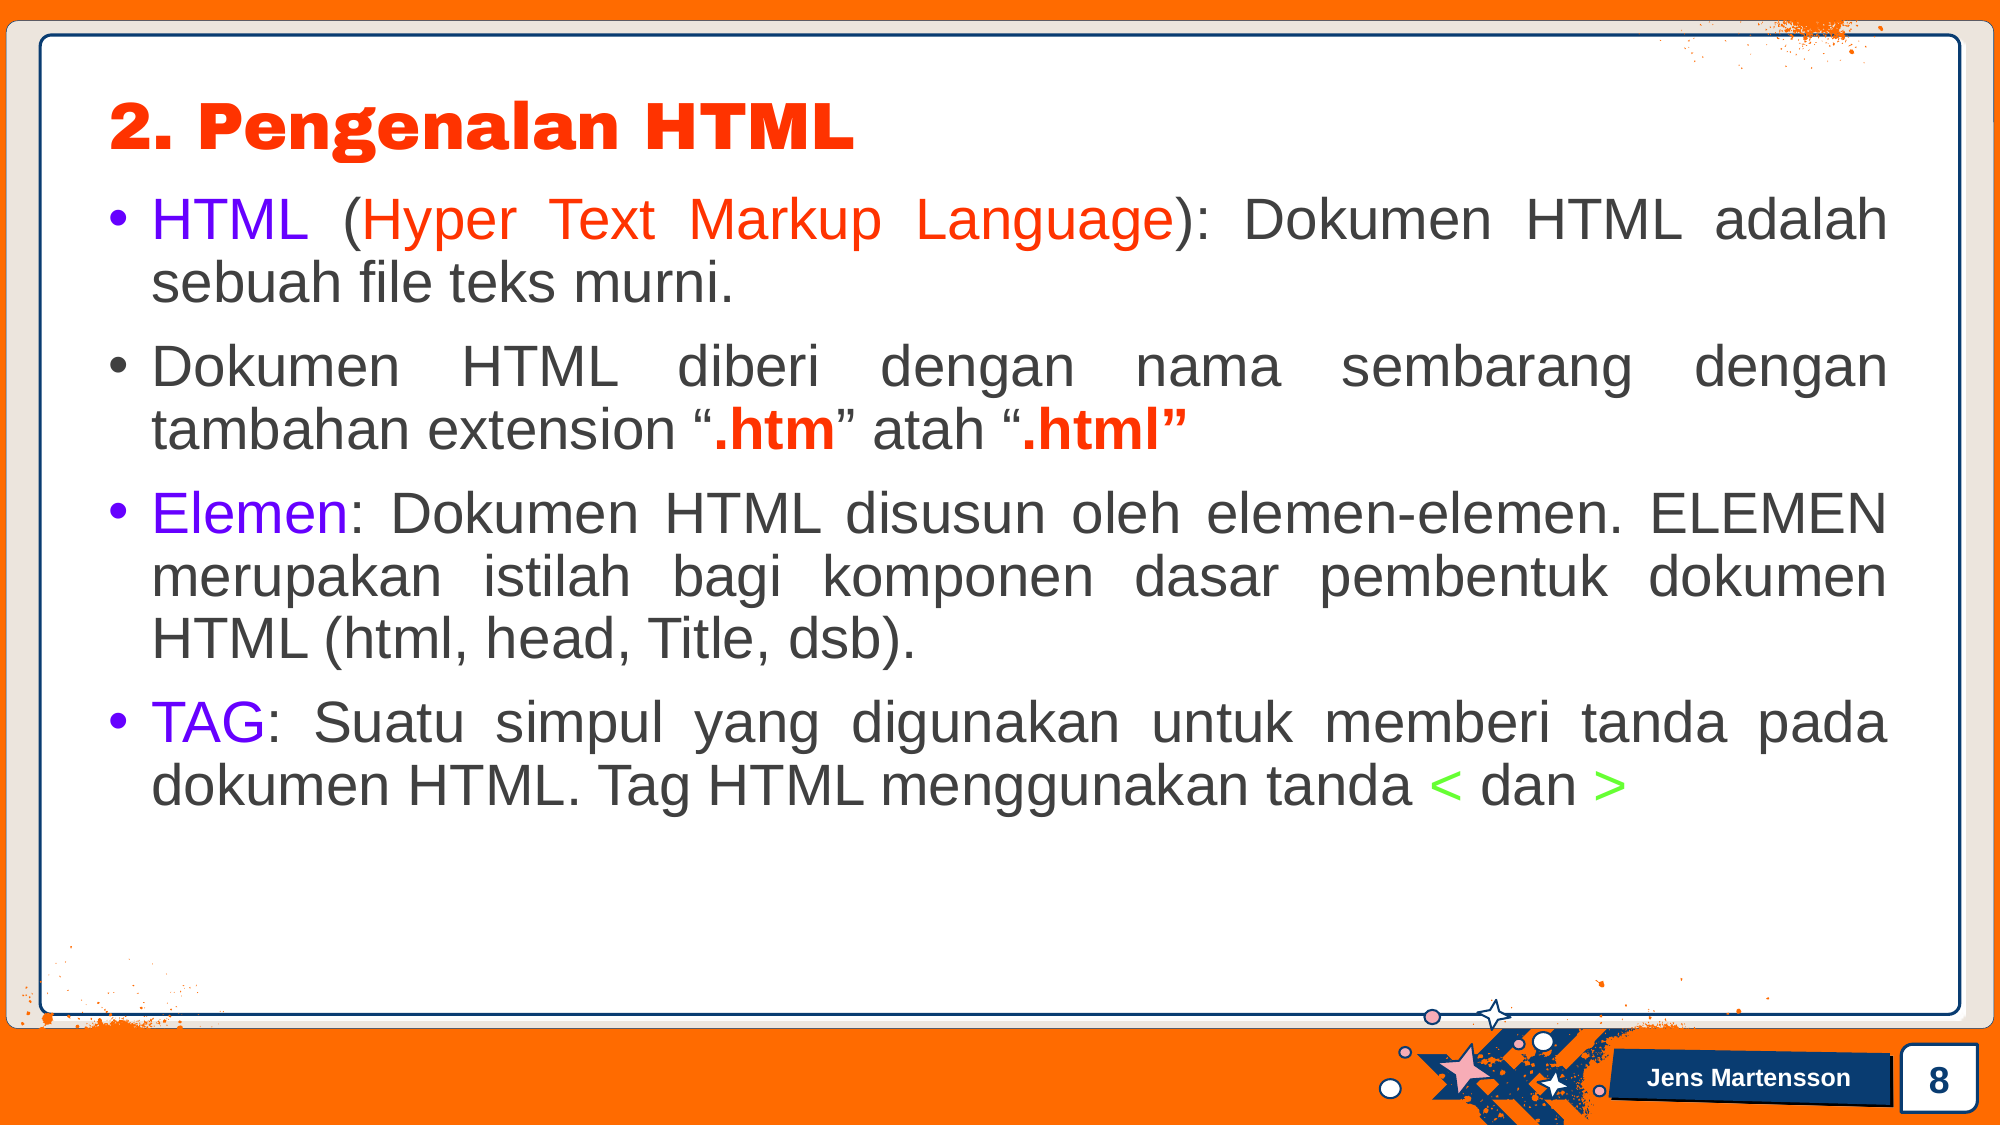

# 2. Pengenalan HTML
HTML (Hyper Text Markup Language): Dokumen HTML adalah sebuah file teks murni.
Dokumen HTML diberi dengan nama sembarang dengan tambahan extension “.htm” atah “.html”
Elemen: Dokumen HTML disusun oleh elemen-elemen. ELEMEN merupakan istilah bagi komponen dasar pembentuk dokumen HTML (html, head, Title, dsb).
TAG: Suatu simpul yang digunakan untuk memberi tanda pada dokumen HTML. Tag HTML menggunakan tanda < dan >

8